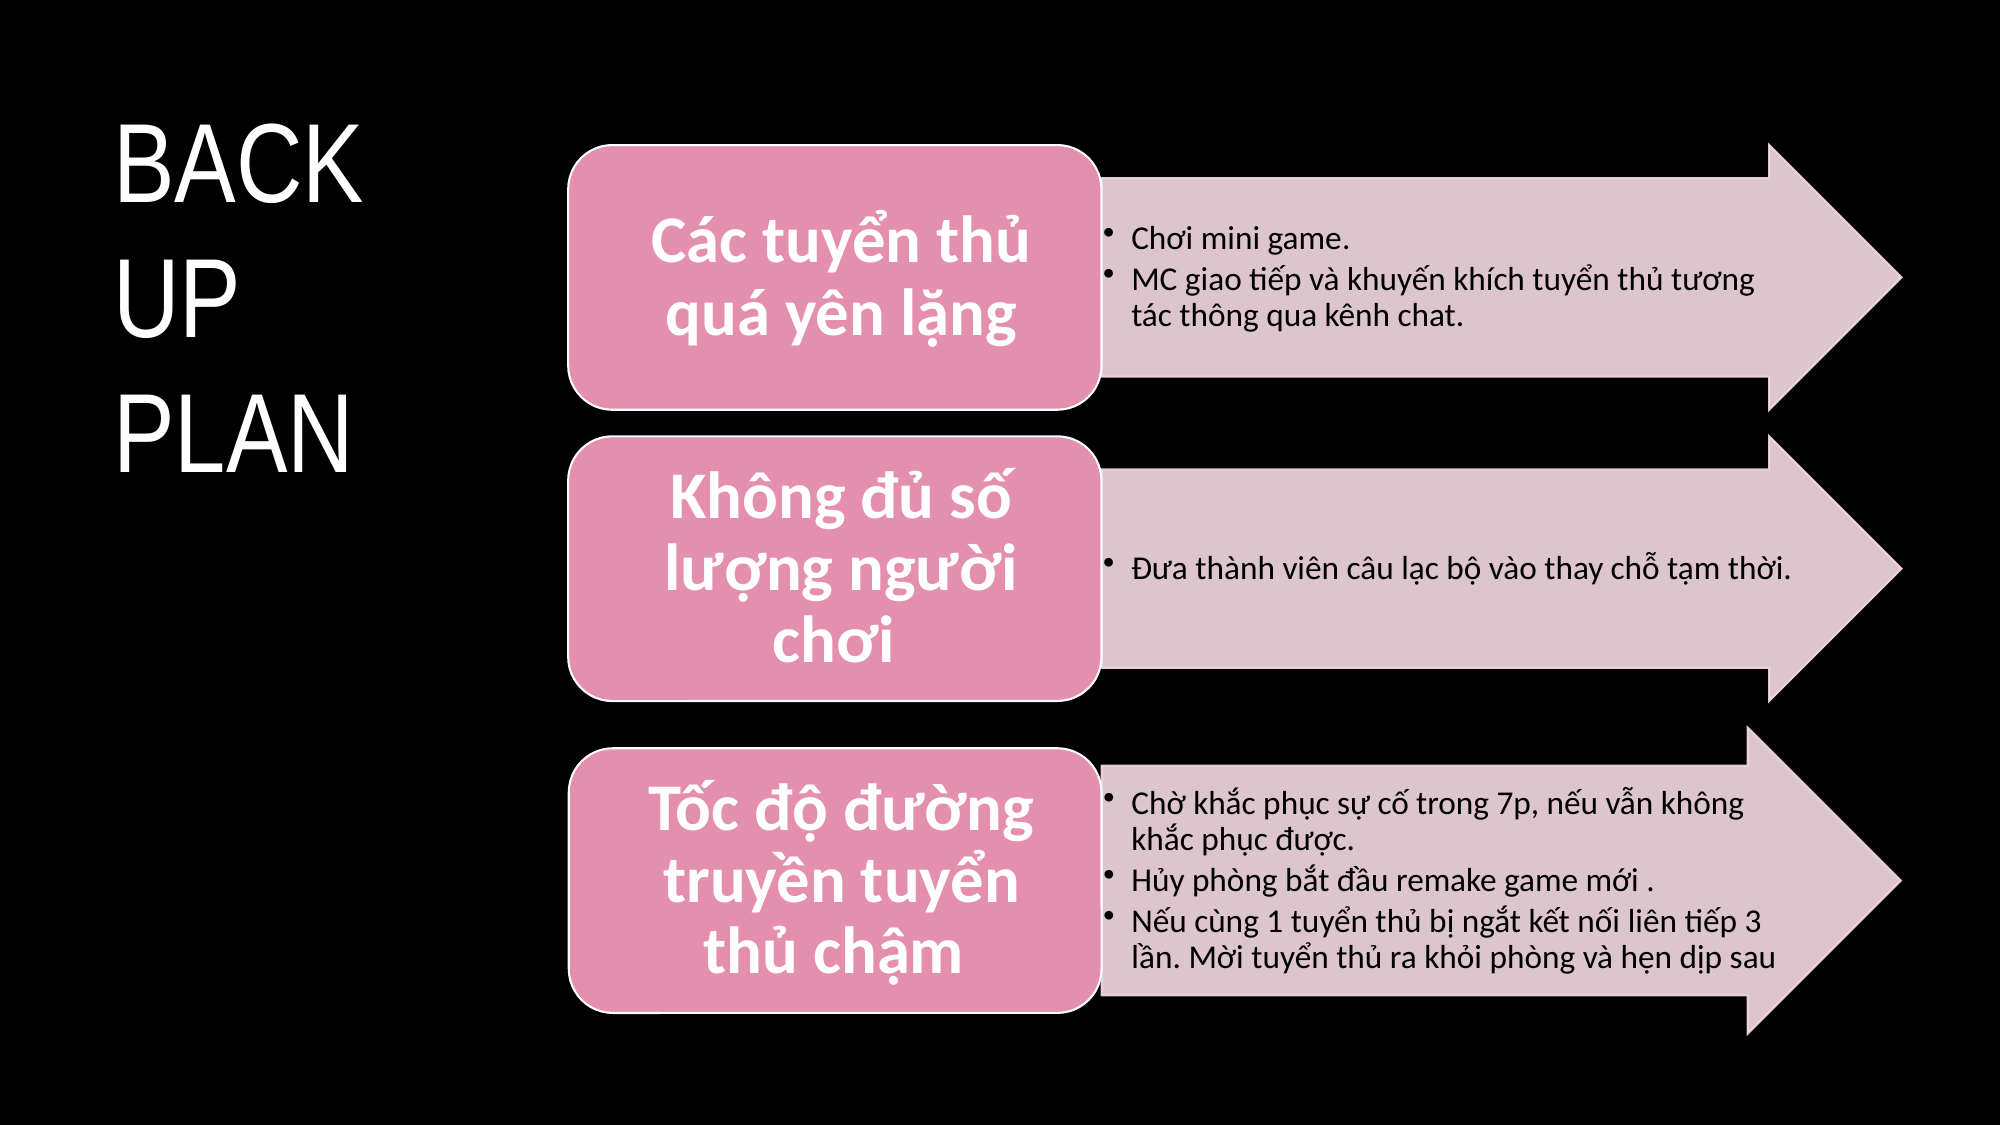

BACKUP PLAN
Chơi mini game.
MC giao tiếp và khuyến khích tuyển thủ tương tác thông qua kênh chat.
Các tuyển thủ quá yên lặng
Đưa thành viên câu lạc bộ vào thay chỗ tạm thời.
Không đủ số lượng người chơi
Chờ khắc phục sự cố trong 7p, nếu vẫn không khắc phục được.
Hủy phòng bắt đầu remake game mới .
Nếu cùng 1 tuyển thủ bị ngắt kết nối liên tiếp 3 lần. Mời tuyển thủ ra khỏi phòng và hẹn dịp sau
Tốc độ đường truyền tuyển thủ chậm